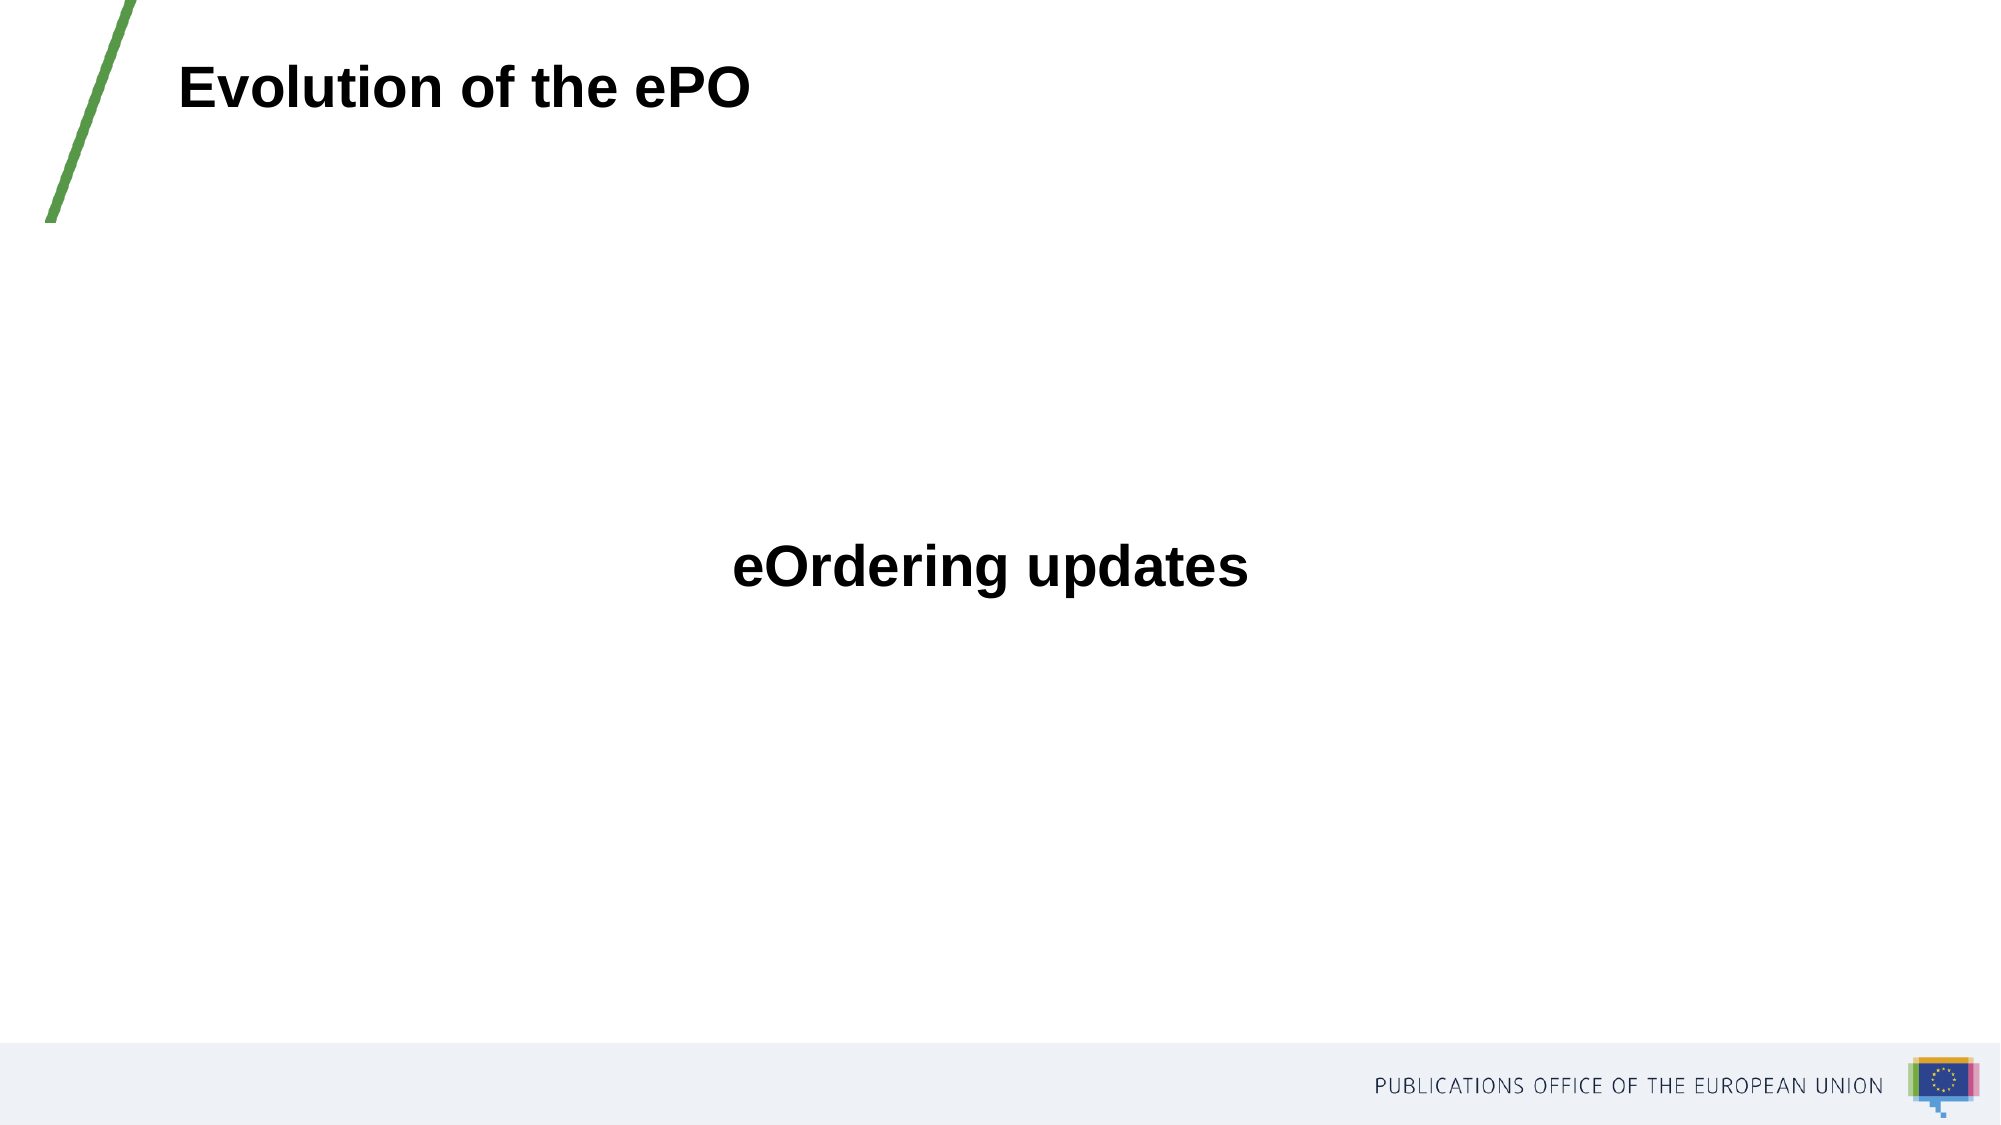

Evolution of the ePO
# eOrdering updates